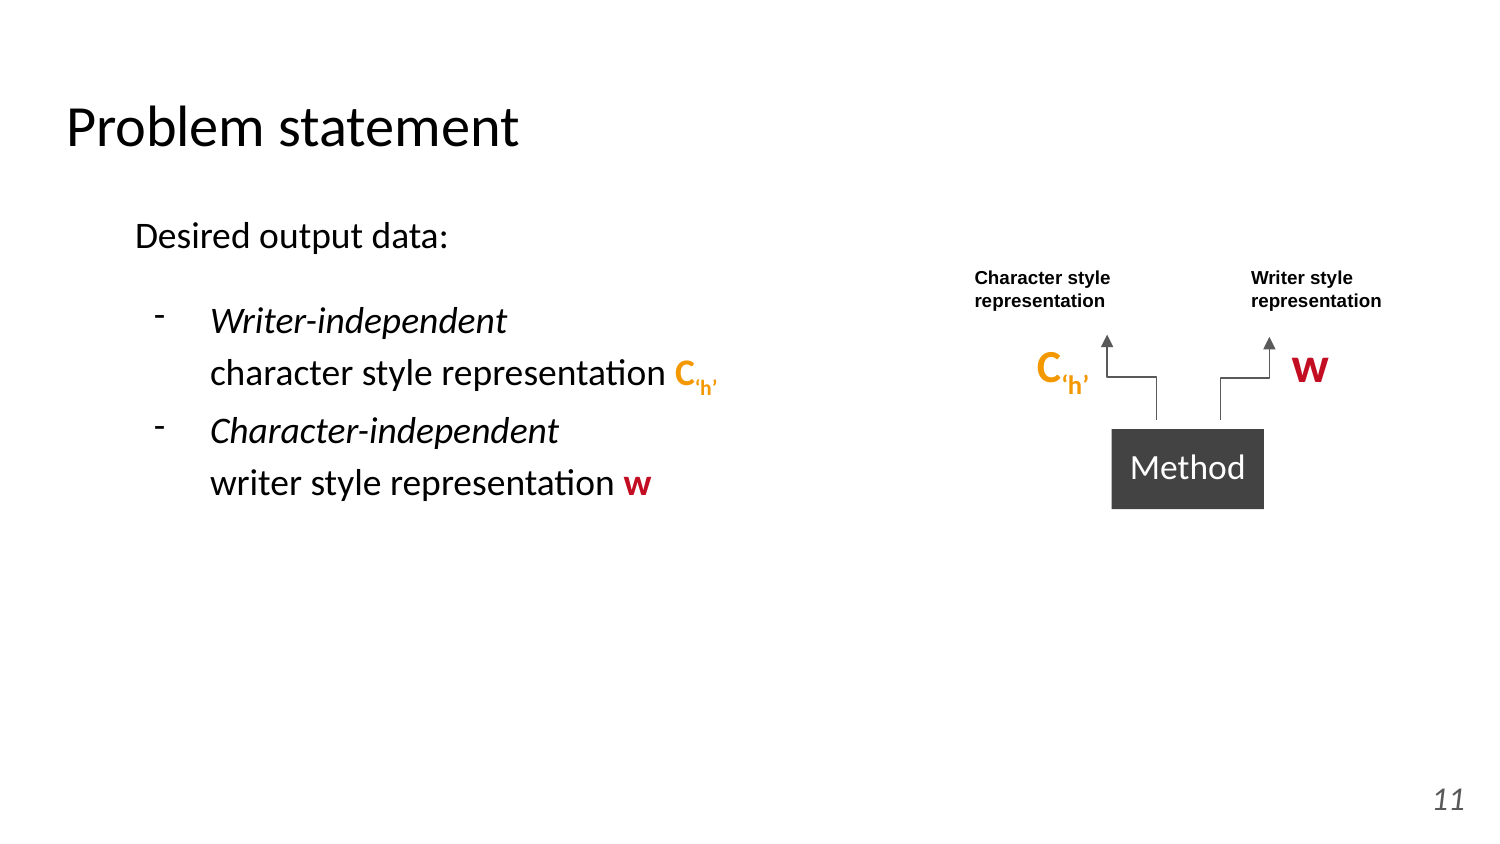

# Problem statement
Desired output data:
Writer-independent
character style representation C‘h’
Character-independent
writer style representation w

Character style representation
Writer style representation
w
C‘h’
Method
11